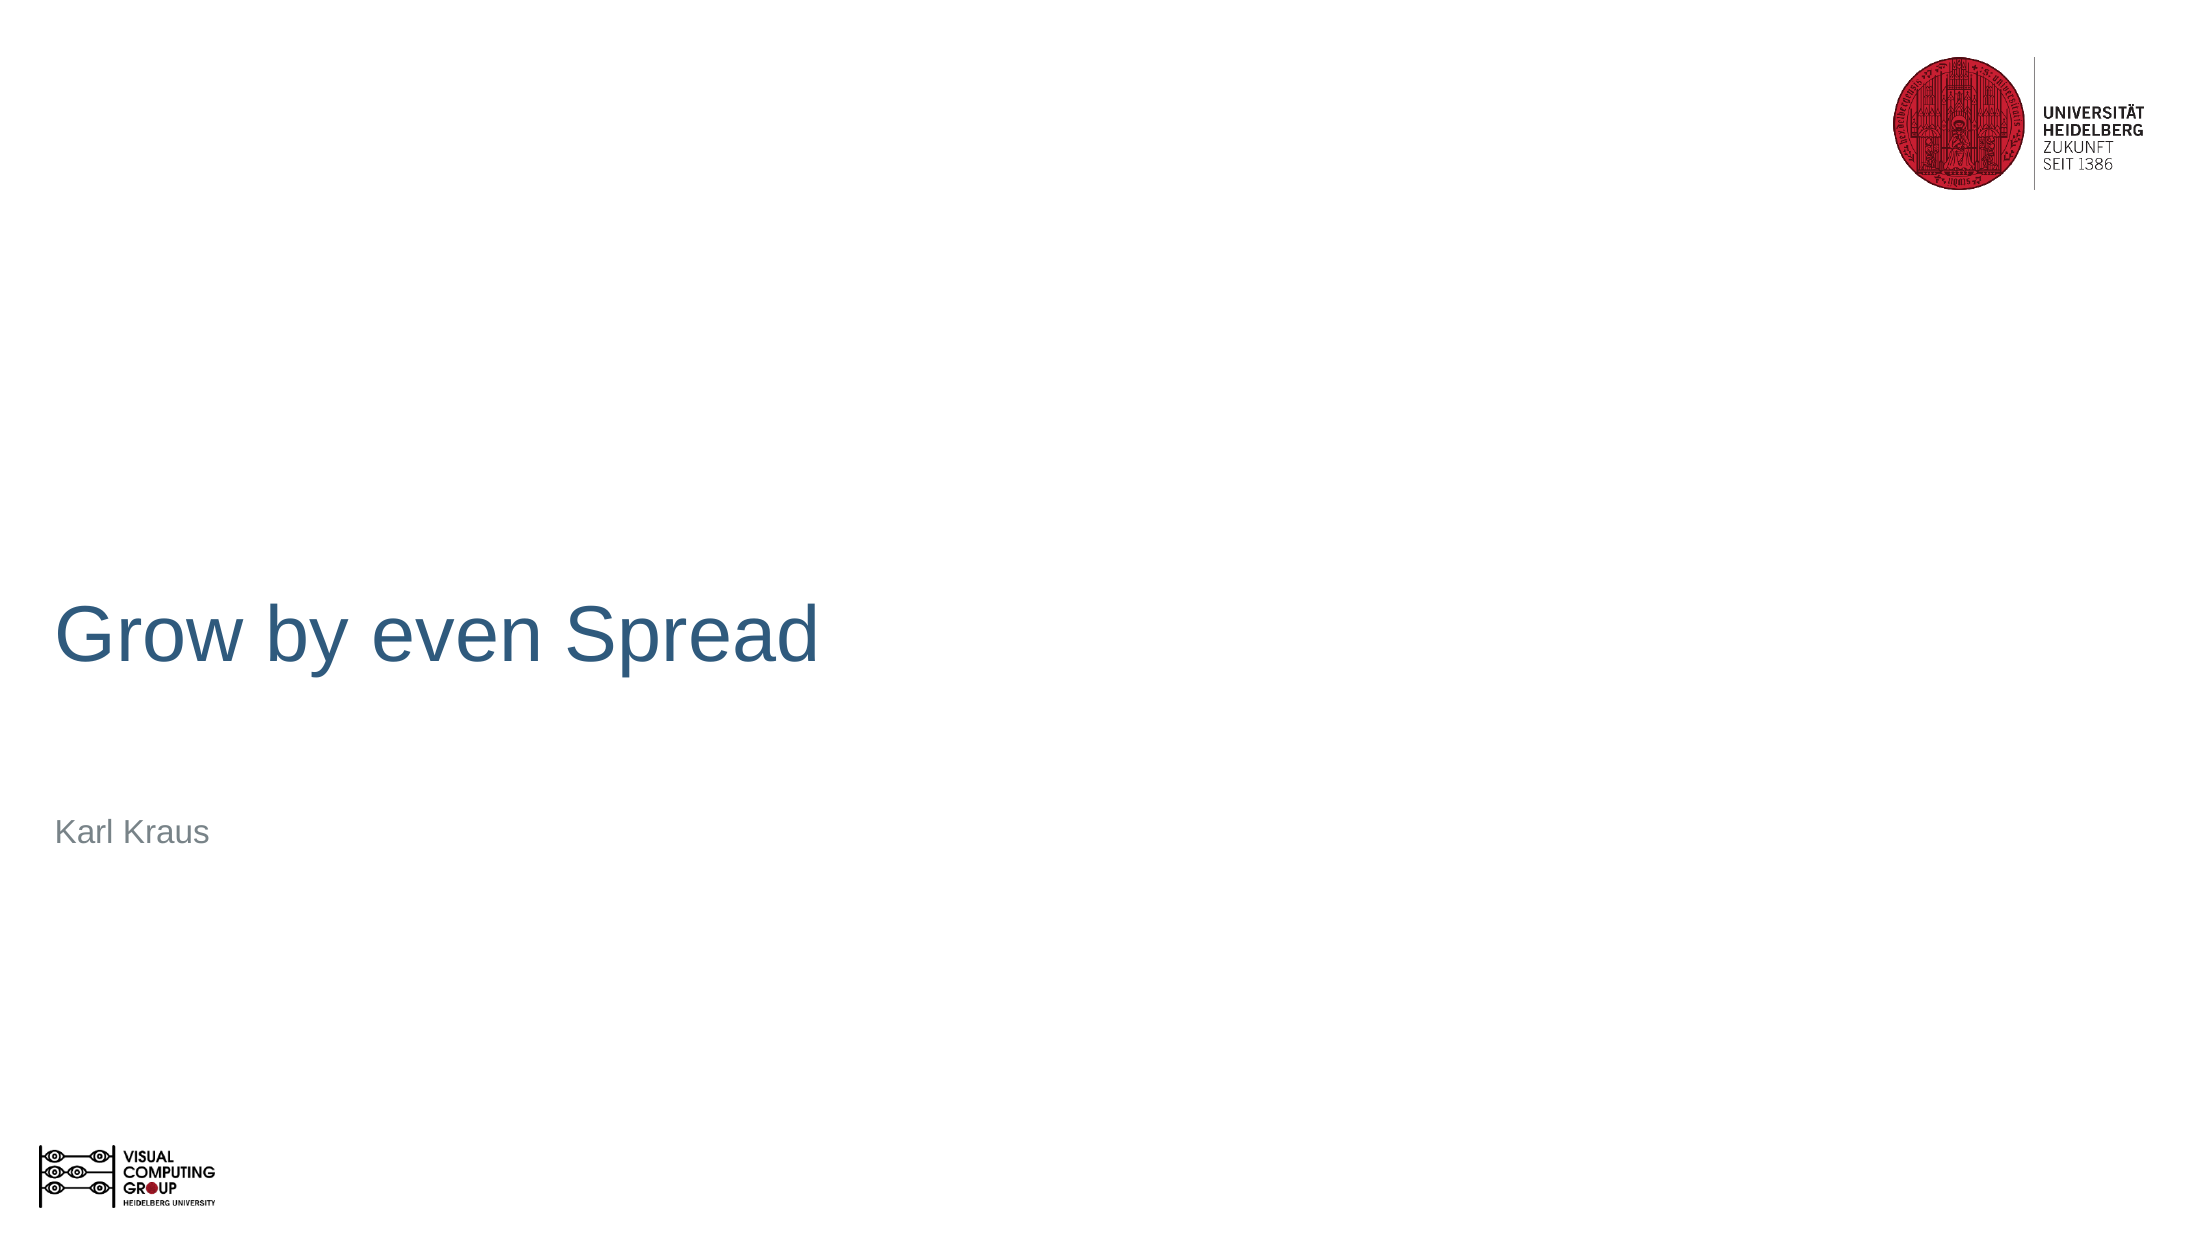

# Grow by even Spread
Karl Kraus